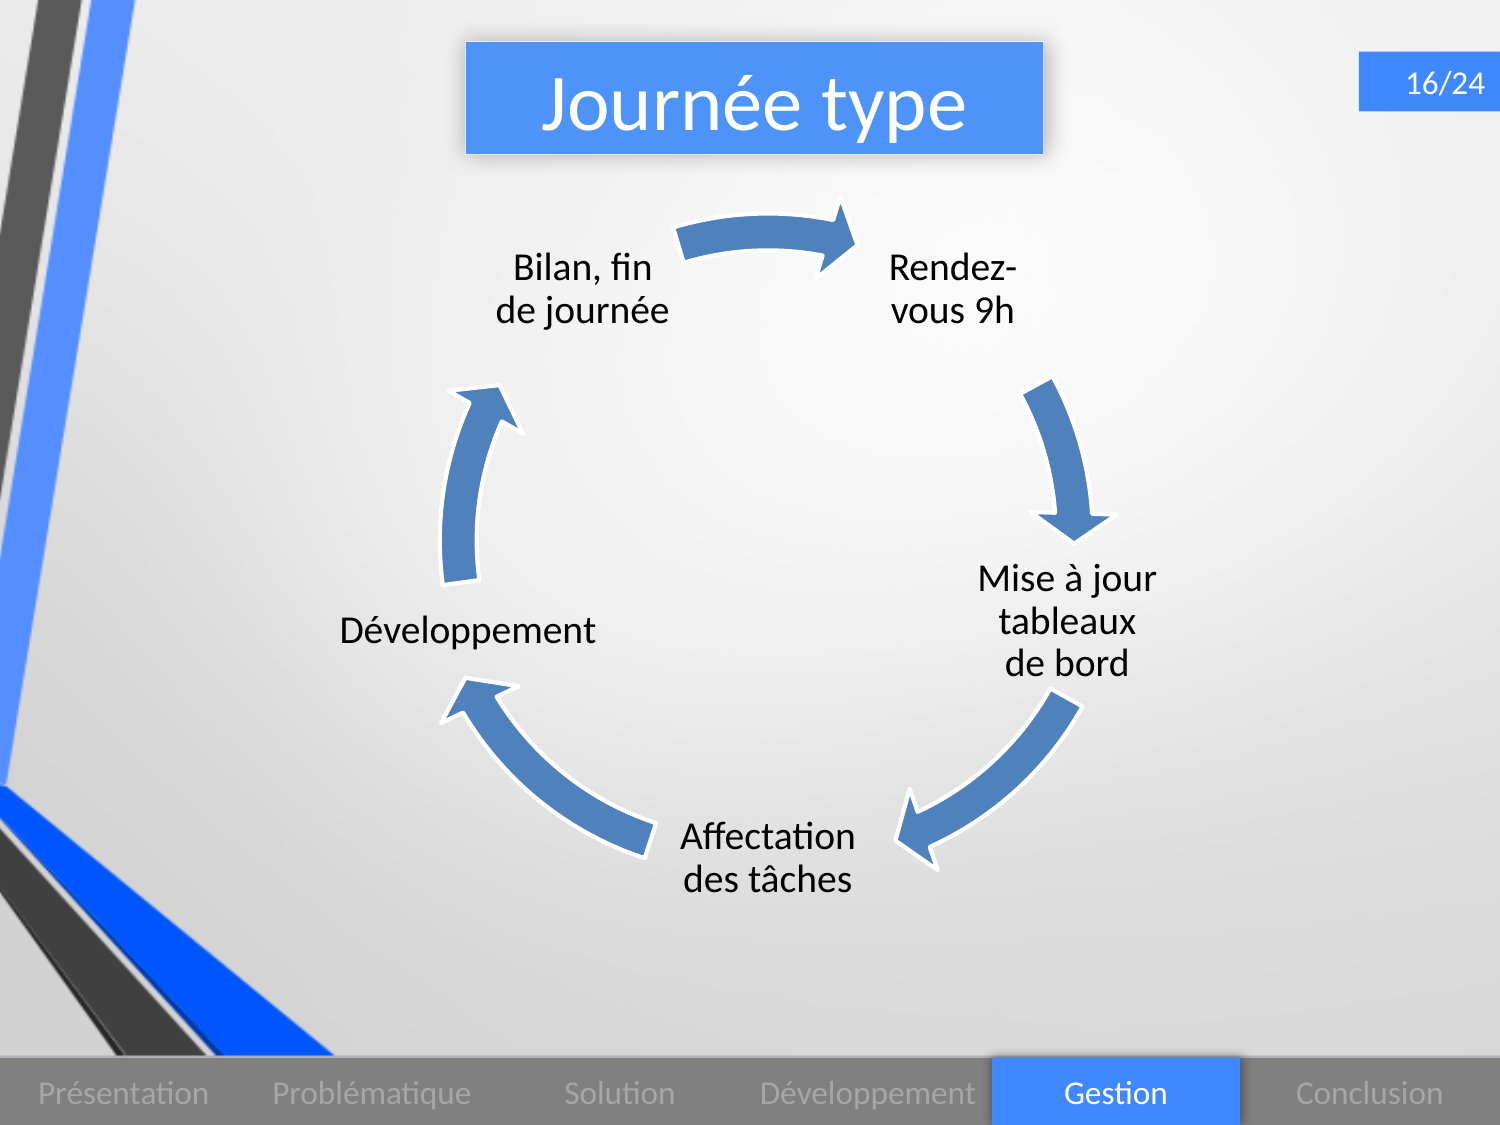

Journée type
16/24
Rendez-vous 9h
Mise à jour tableaux de bord
Affectation des tâches
Développement
Bilan, fin de journée
Gestion
Solution
Développement
Problématique
Conclusion
Présentation